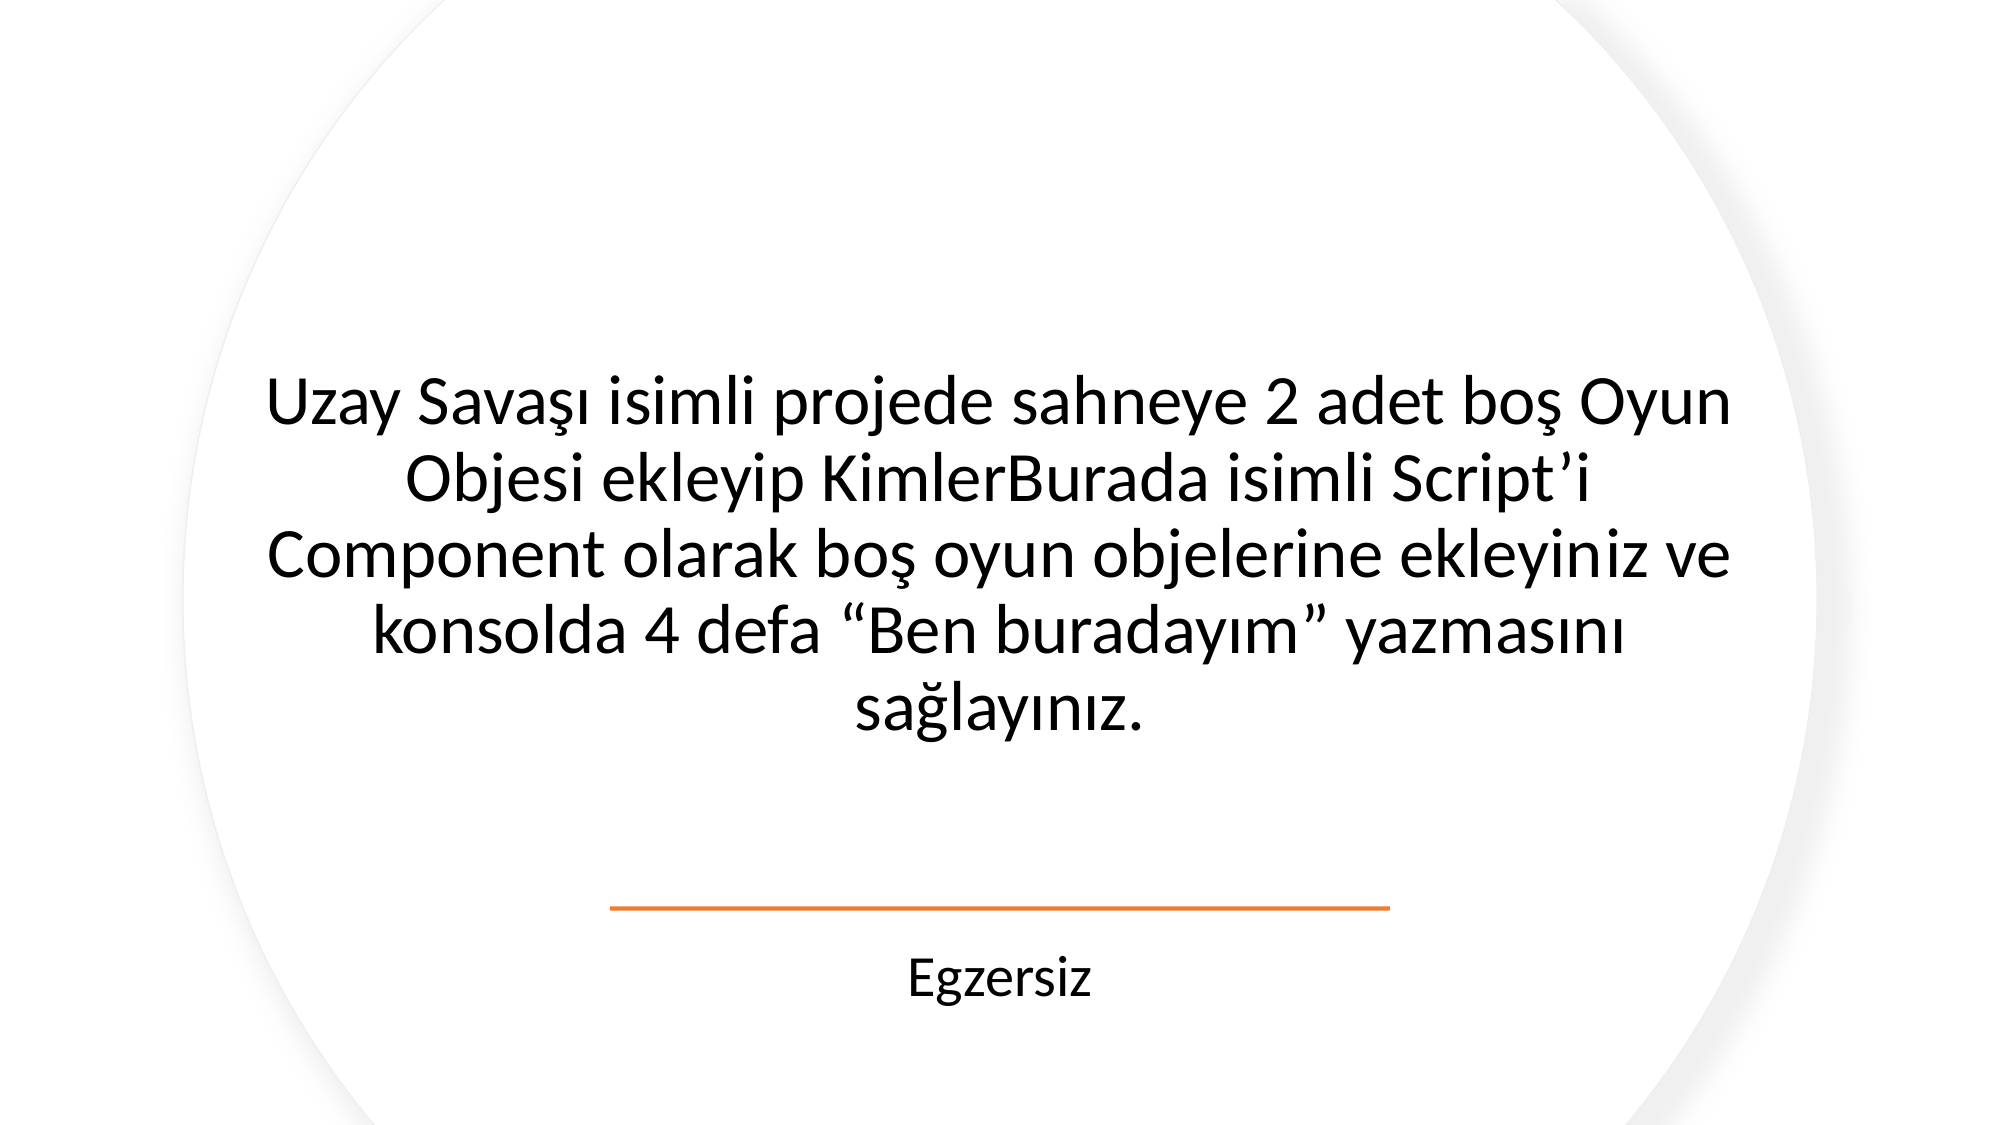

# Uzay Savaşı isimli projede sahneye 2 adet boş Oyun Objesi ekleyip KimlerBurada isimli Script’i Component olarak boş oyun objelerine ekleyiniz ve konsolda 4 defa “Ben buradayım” yazmasını sağlayınız.

Egzersiz